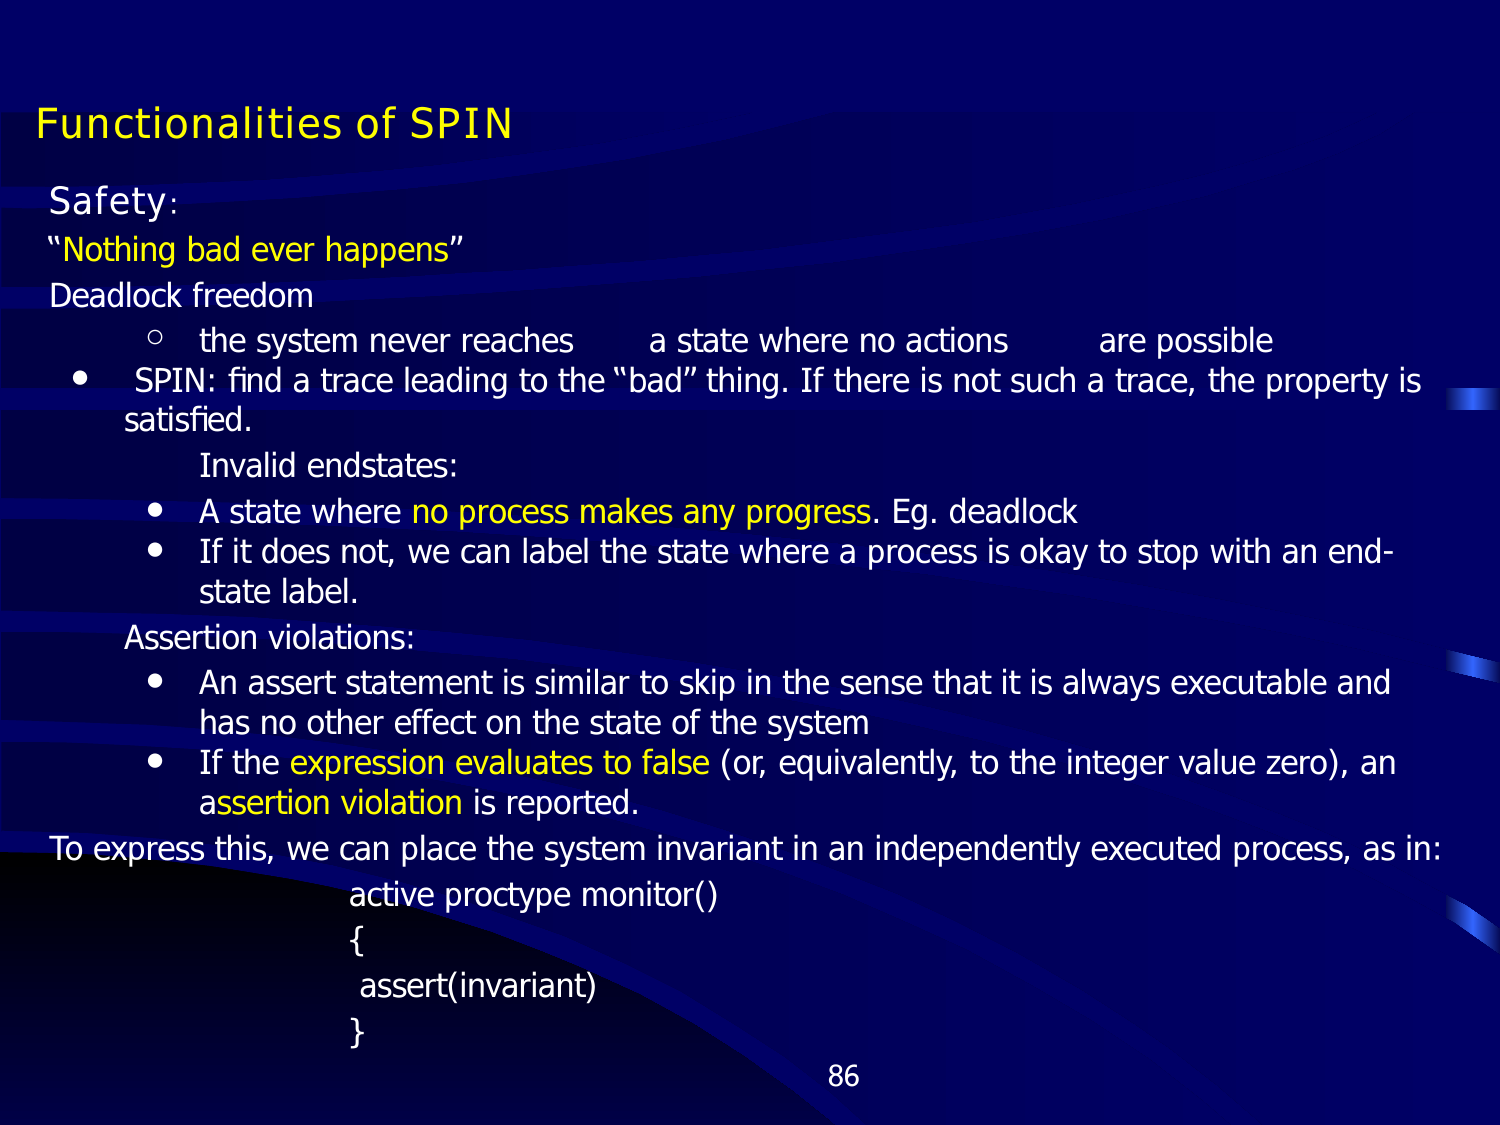

# Functionalities of SPIN
Safety:
“Nothing bad ever happens”
Deadlock freedom
the system never reaches 	a state where no actions 	are possible
 SPIN: find a trace leading to the “bad” thing. If there is not such a trace, the property is satisfied.
	Invalid endstates:
A state where no process makes any progress. Eg. deadlock
If it does not, we can label the state where a process is okay to stop with an end-state label.
Assertion violations:
An assert statement is similar to skip in the sense that it is always executable and has no other effect on the state of the system
If the expression evaluates to false (or, equivalently, to the integer value zero), an assertion violation is reported.
To express this, we can place the system invariant in an independently executed process, as in:
	active proctype monitor()
	{
   	 assert(invariant)
	}
86